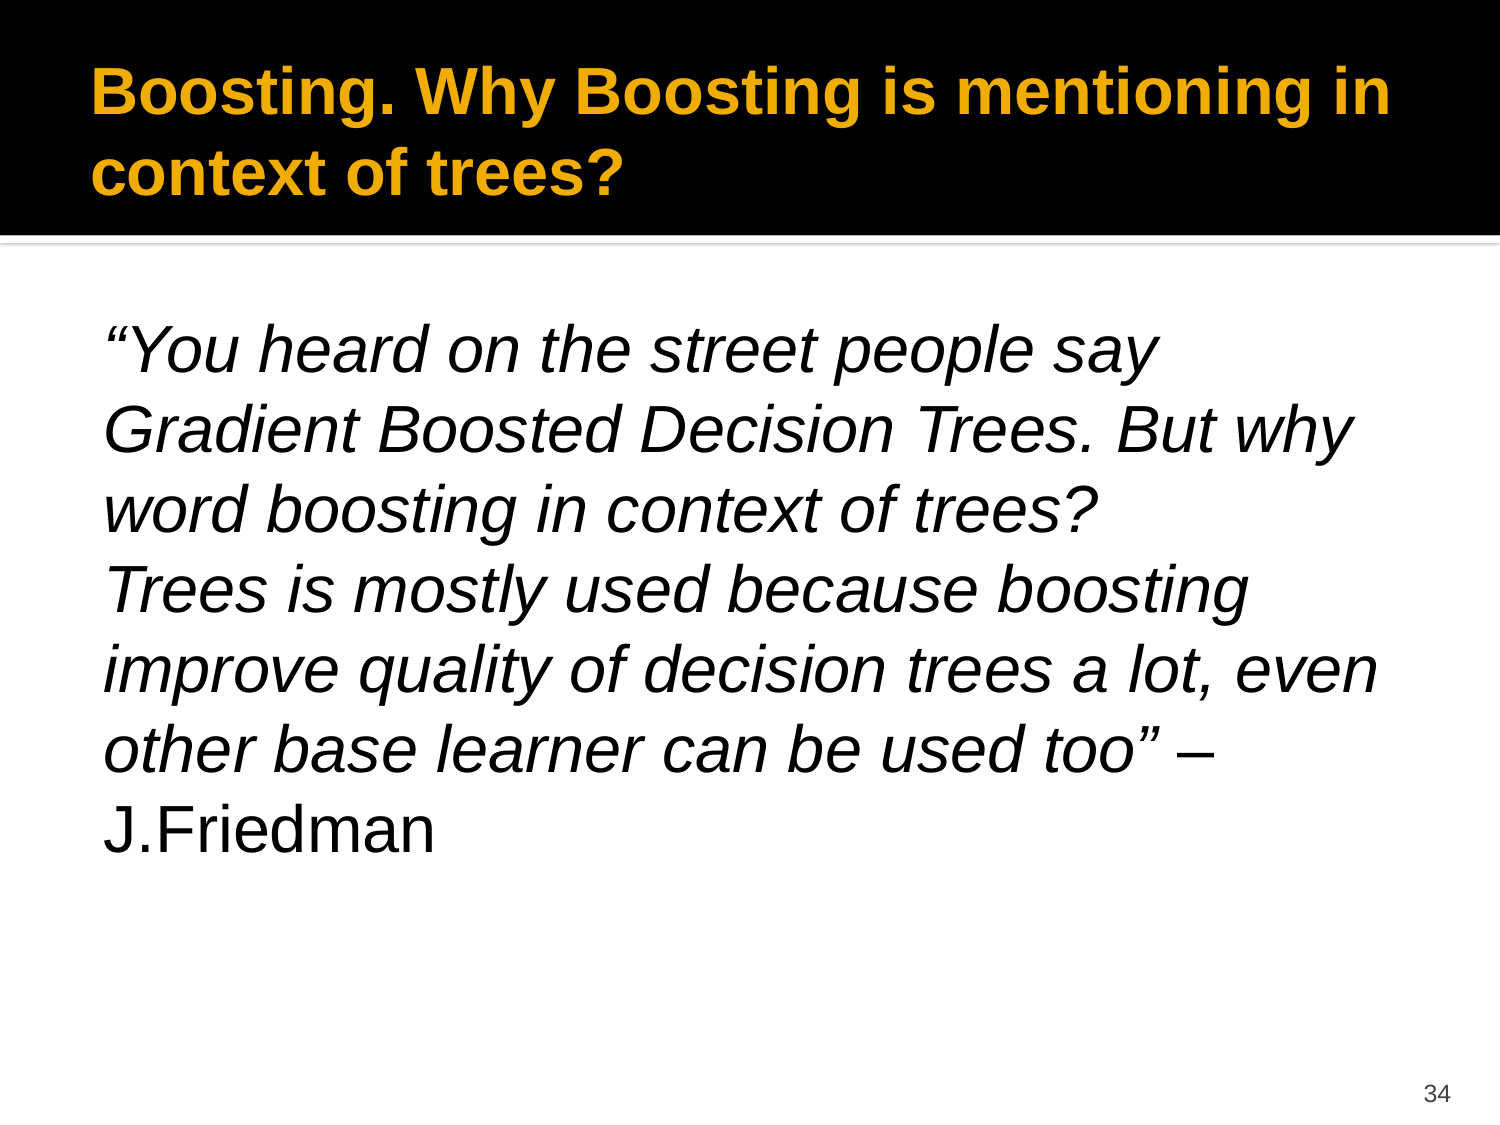

# Boosting. Why Boosting is mentioning in context of trees?
“You heard on the street people say Gradient Boosted Decision Trees. But why word boosting in context of trees?
Trees is mostly used because boosting improve quality of decision trees a lot, even other base learner can be used too” – J.Friedman
34